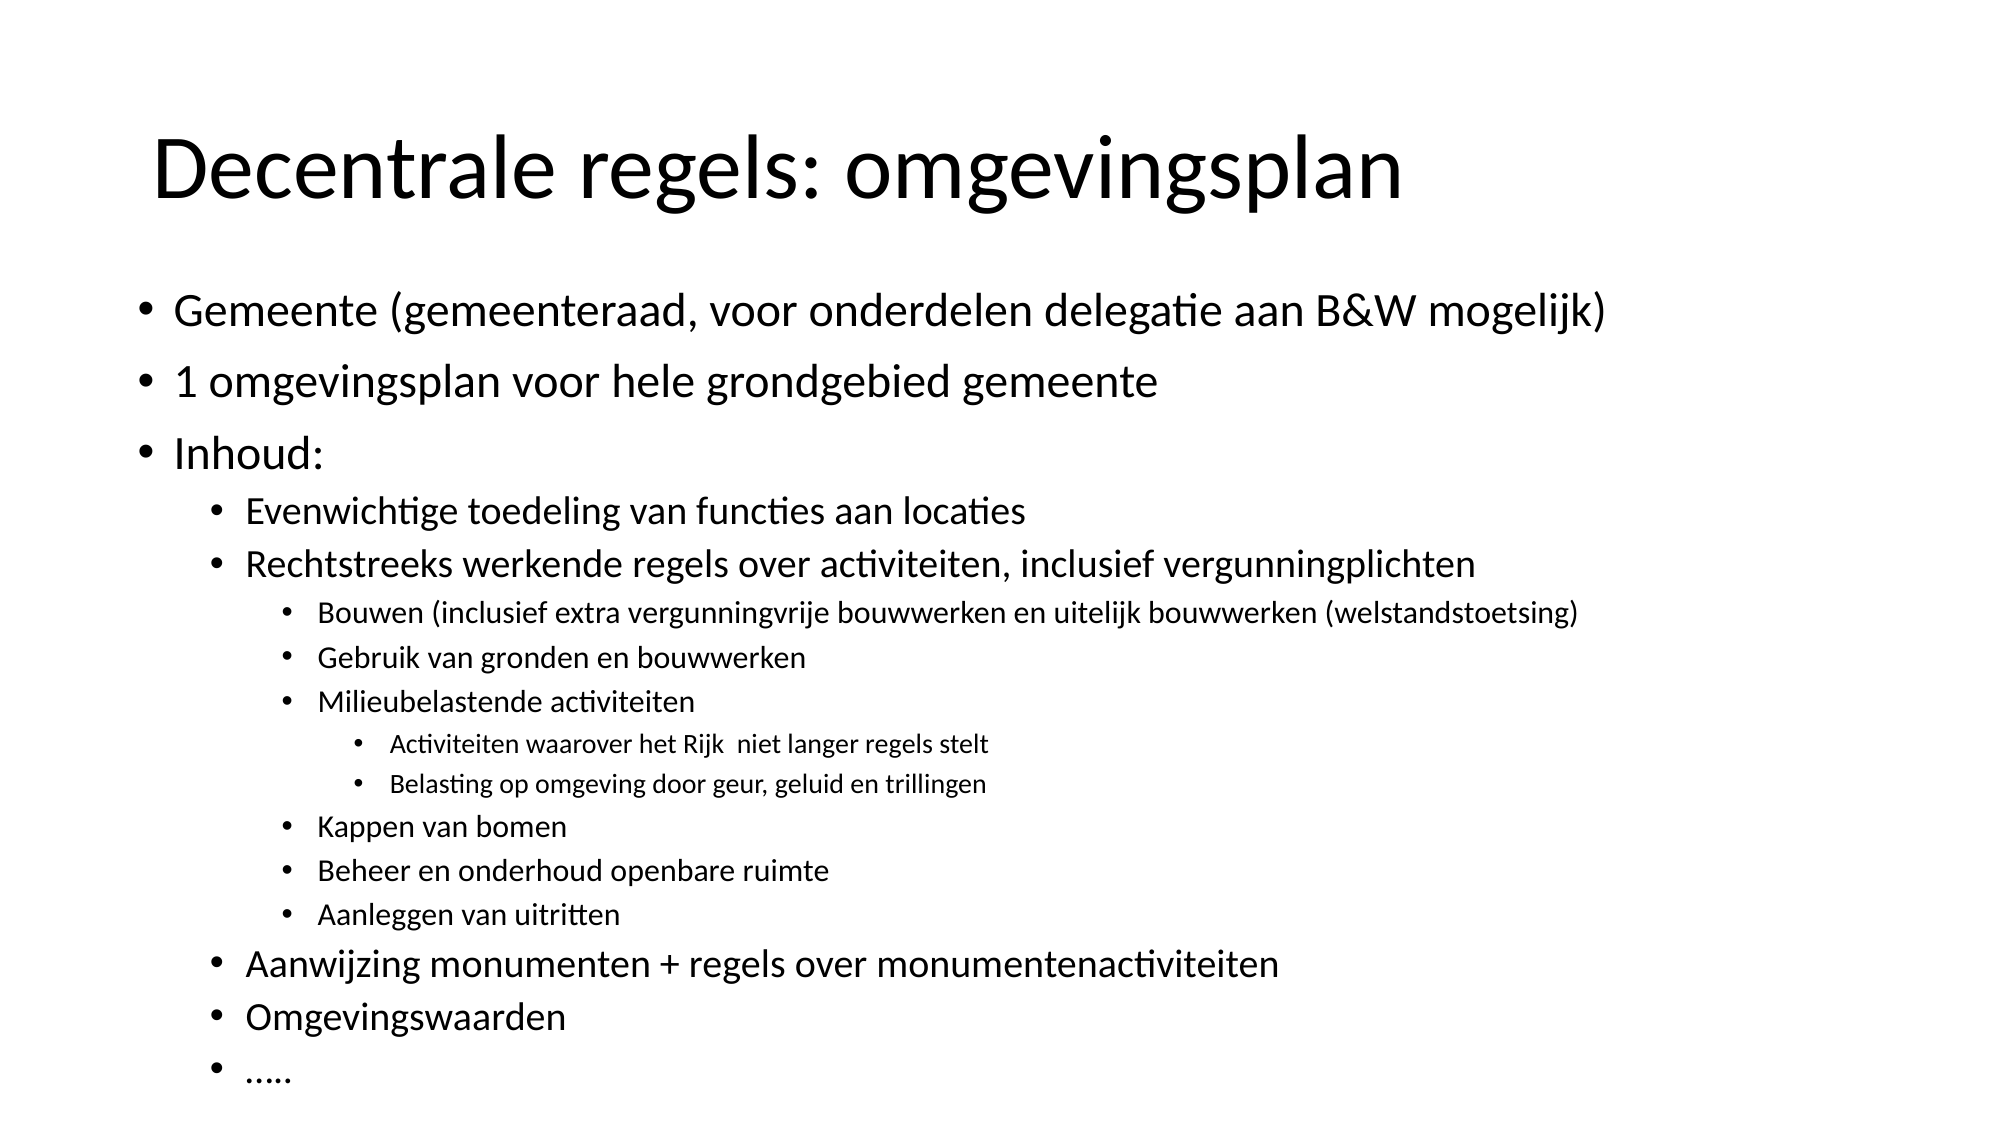

# Decentrale regels: omgevingsplan
Gemeente (gemeenteraad, voor onderdelen delegatie aan B&W mogelijk)
1 omgevingsplan voor hele grondgebied gemeente
Inhoud:
Evenwichtige toedeling van functies aan locaties
Rechtstreeks werkende regels over activiteiten, inclusief vergunningplichten
Bouwen (inclusief extra vergunningvrije bouwwerken en uitelijk bouwwerken (welstandstoetsing)
Gebruik van gronden en bouwwerken
Milieubelastende activiteiten
Activiteiten waarover het Rijk  niet langer regels stelt
Belasting op omgeving door geur, geluid en trillingen
Kappen van bomen
Beheer en onderhoud openbare ruimte
Aanleggen van uitritten
Aanwijzing monumenten + regels over monumentenactiviteiten
Omgevingswaarden
…..